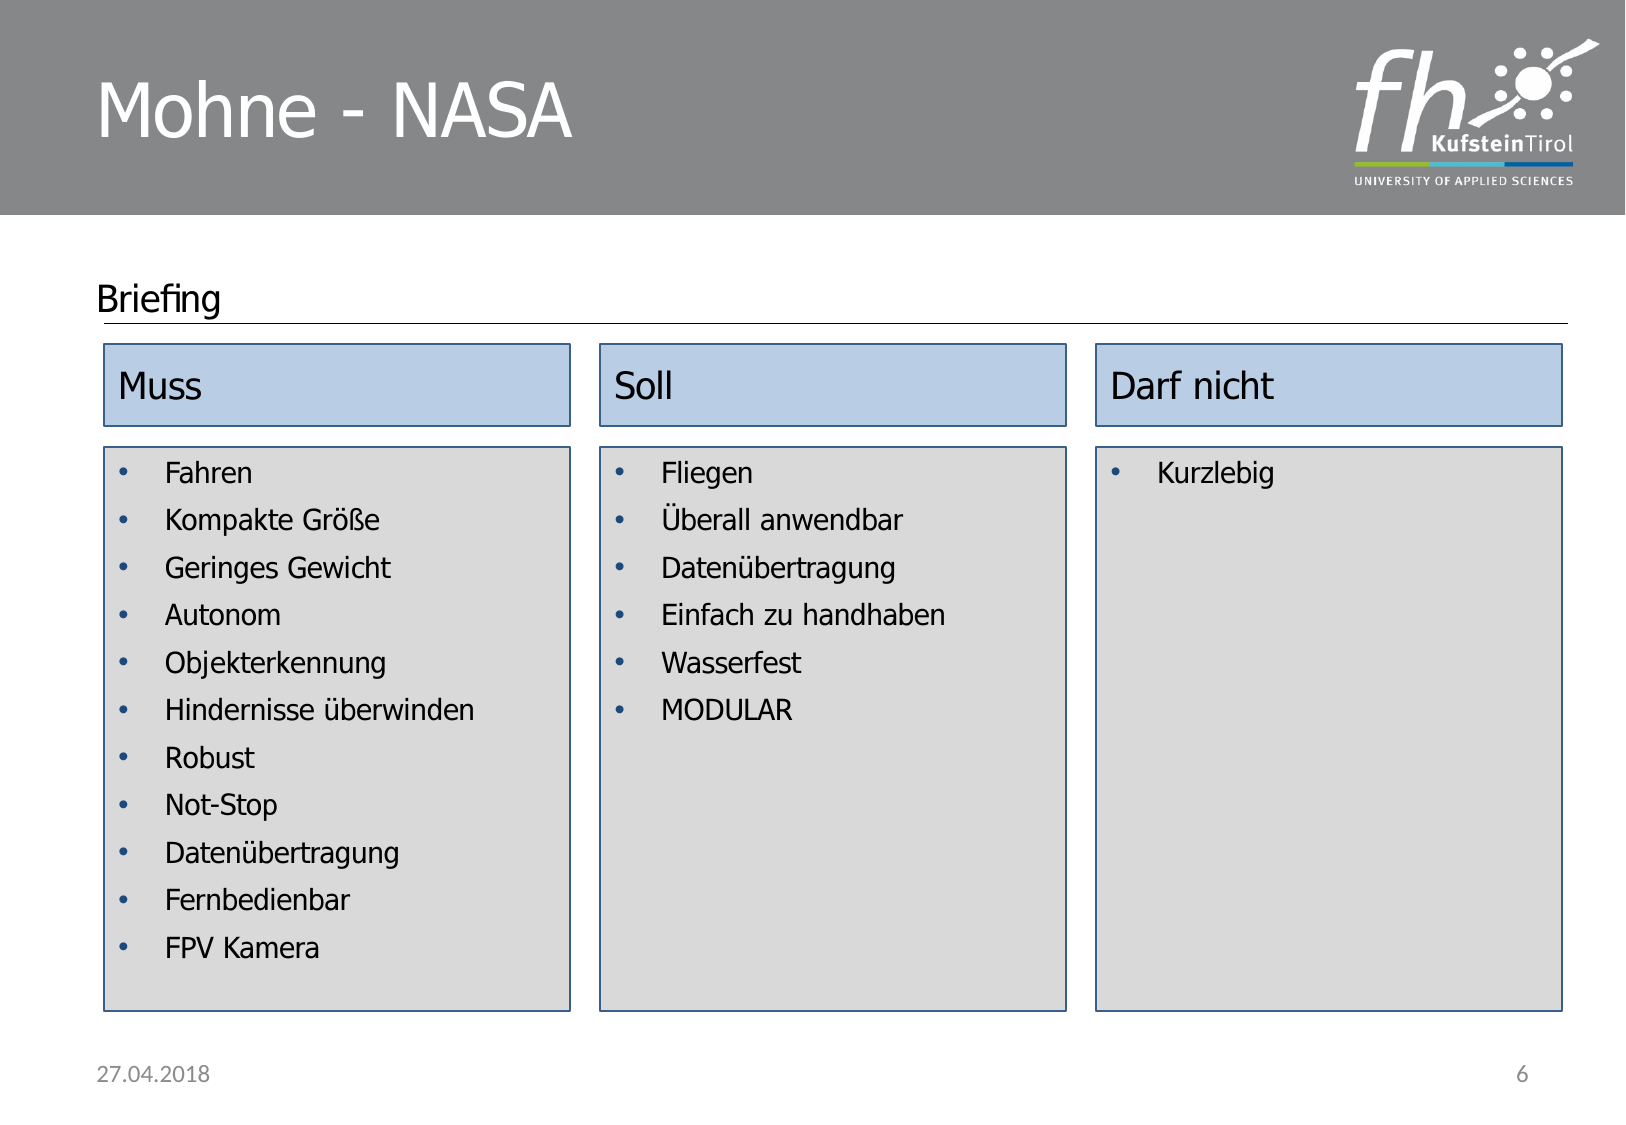

Mohne - NASA
Briefing
Muss
Soll
Darf nicht
Kurzlebig
Fahren
Kompakte Größe
Geringes Gewicht
Autonom
Objekterkennung
Hindernisse überwinden
Robust
Not-Stop
Datenübertragung
Fernbedienbar
FPV Kamera

Fliegen
Überall anwendbar
Datenübertragung
Einfach zu handhaben
Wasserfest
MODULAR

27.04.2018
6